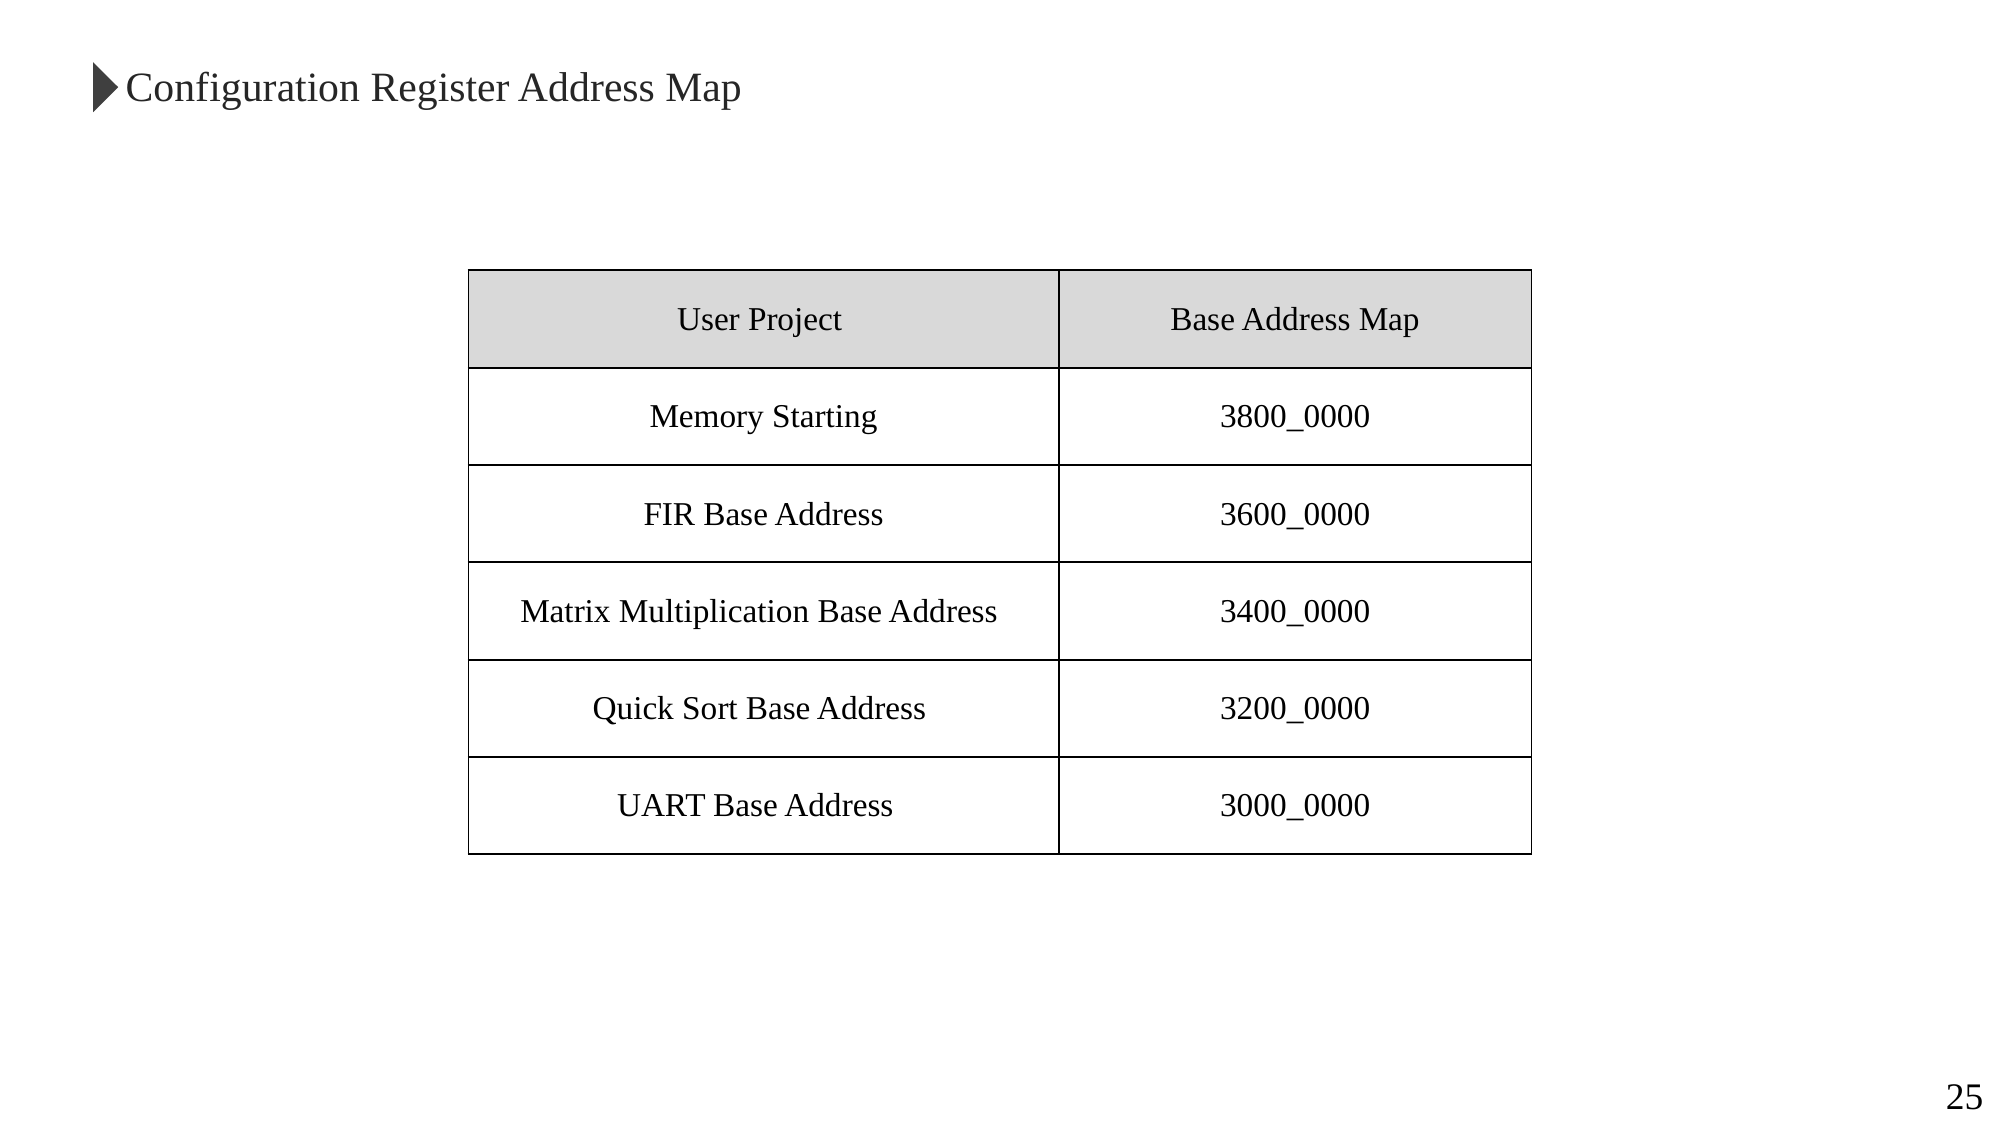

Configuration Register Address Map

| User Project | Base Address Map |
| --- | --- |
| Memory Starting | 3800\_0000 |
| FIR Base Address | 3600\_0000 |
| Matrix Multiplication Base Address | 3400\_0000 |
| Quick Sort Base Address | 3200\_0000 |
| UART Base Address | 3000\_0000 |
25